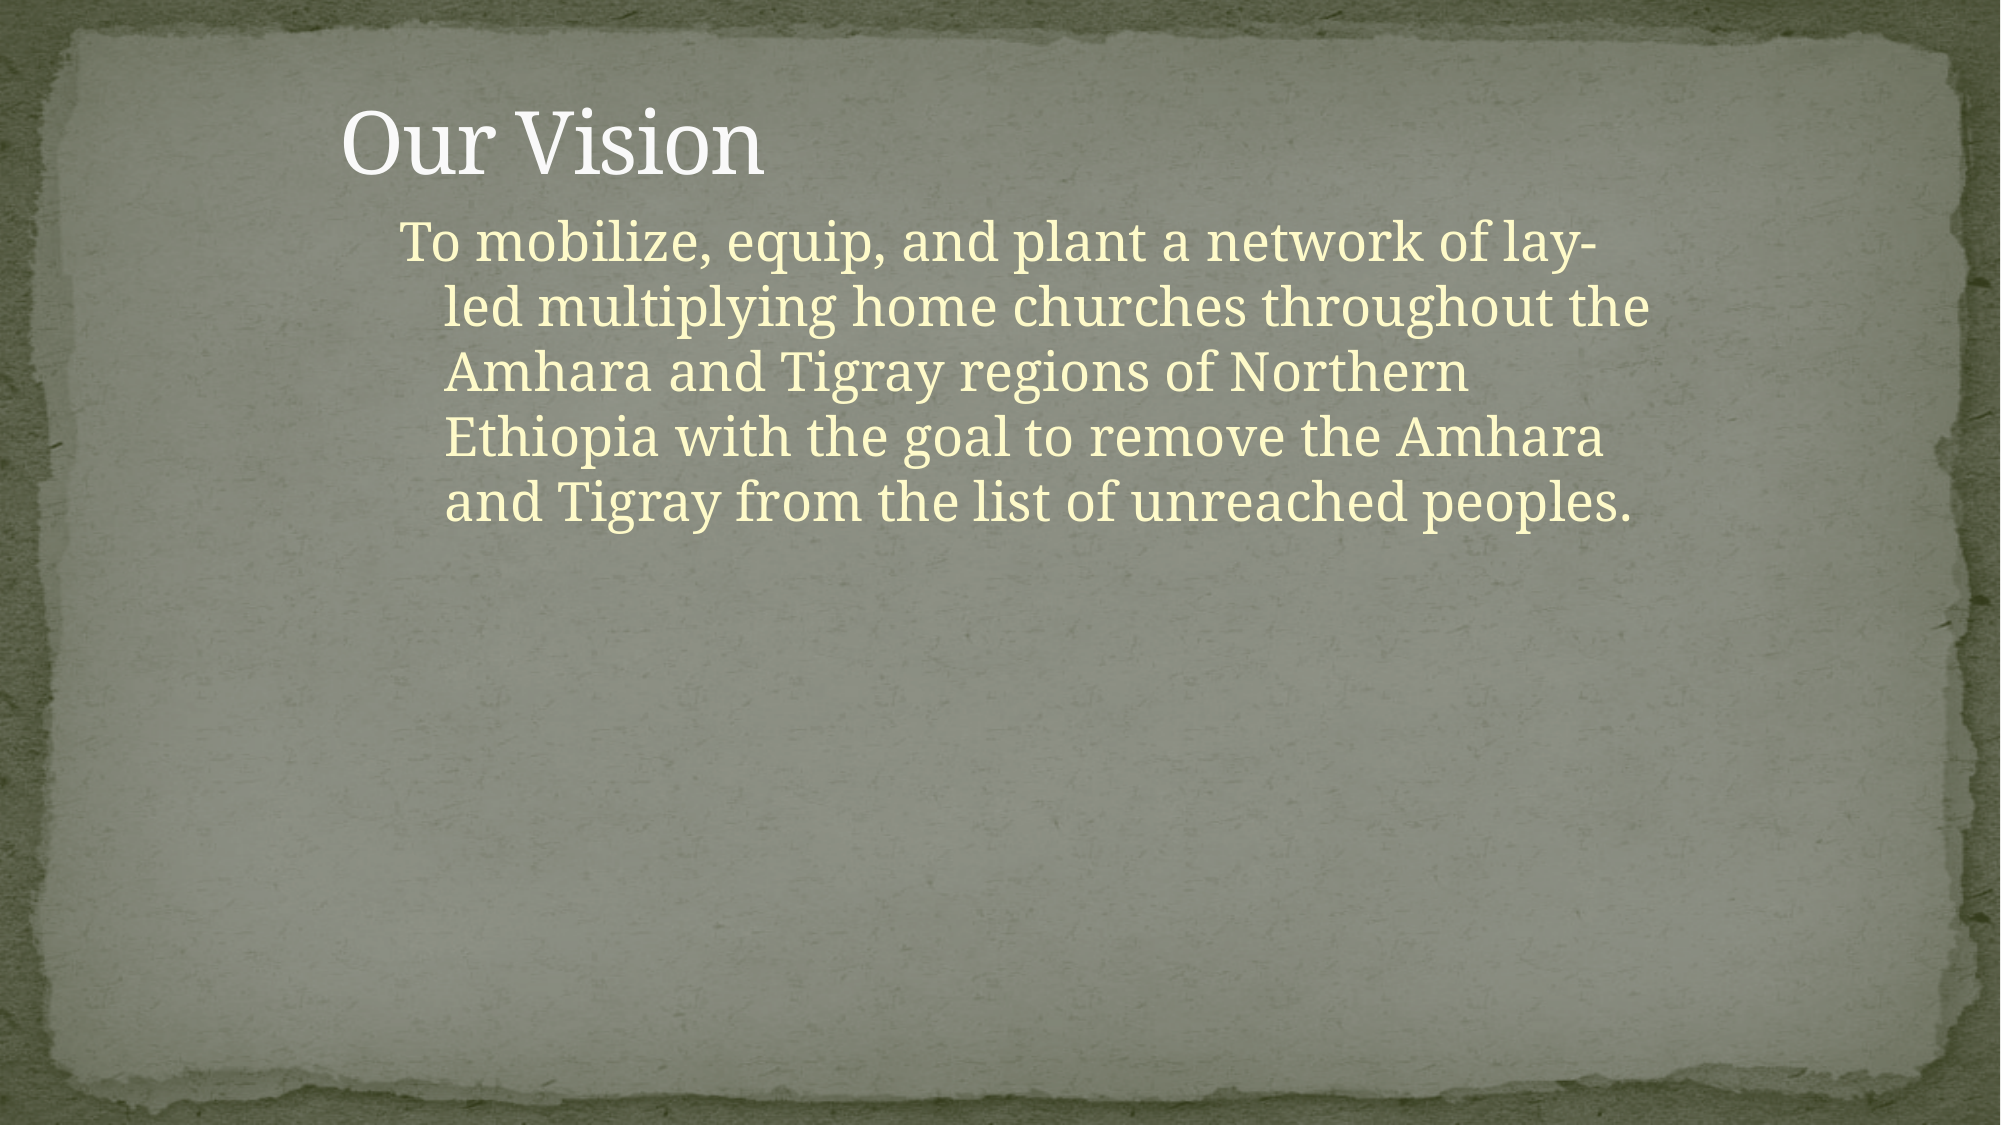

# Our Vision
To mobilize, equip, and plant a network of lay-led multiplying home churches throughout the Amhara and Tigray regions of Northern Ethiopia with the goal to remove the Amhara and Tigray from the list of unreached peoples.